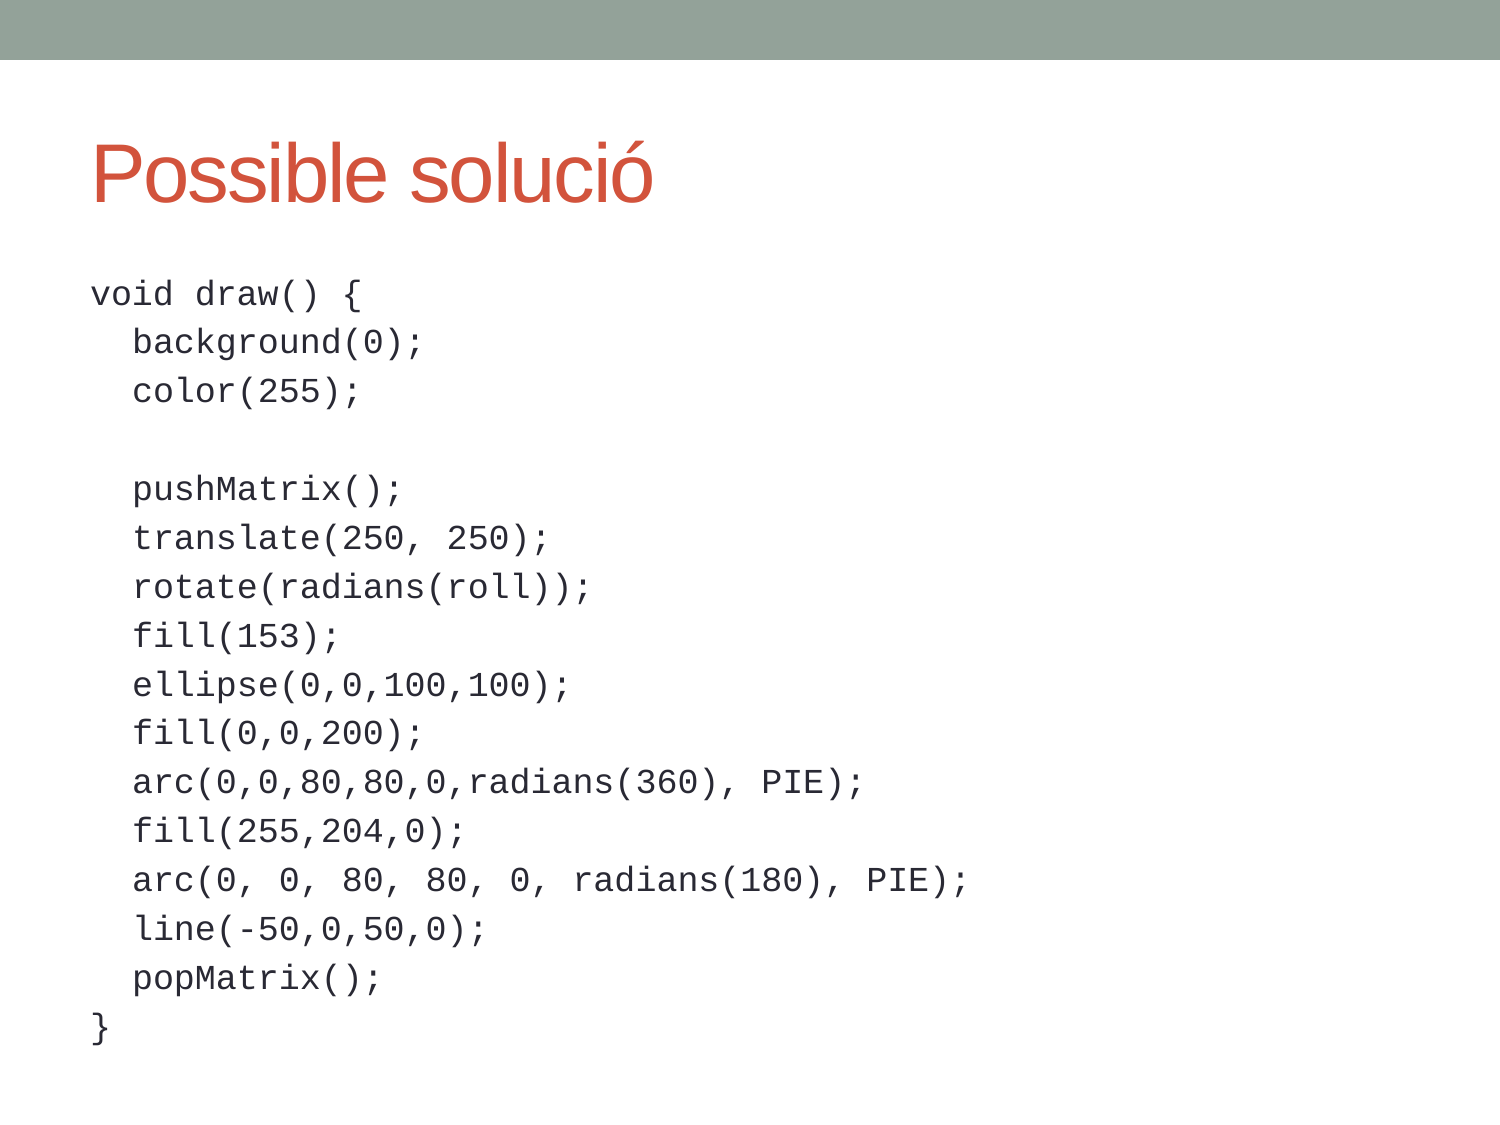

# Possible solució
void draw() {
  background(0);
  color(255);

  pushMatrix();
  translate(250, 250);
  rotate(radians(roll));
  fill(153);
  ellipse(0,0,100,100);
  fill(0,0,200);
  arc(0,0,80,80,0,radians(360), PIE);
  fill(255,204,0);
  arc(0, 0, 80, 80, 0, radians(180), PIE);
  line(-50,0,50,0);
  popMatrix();
}